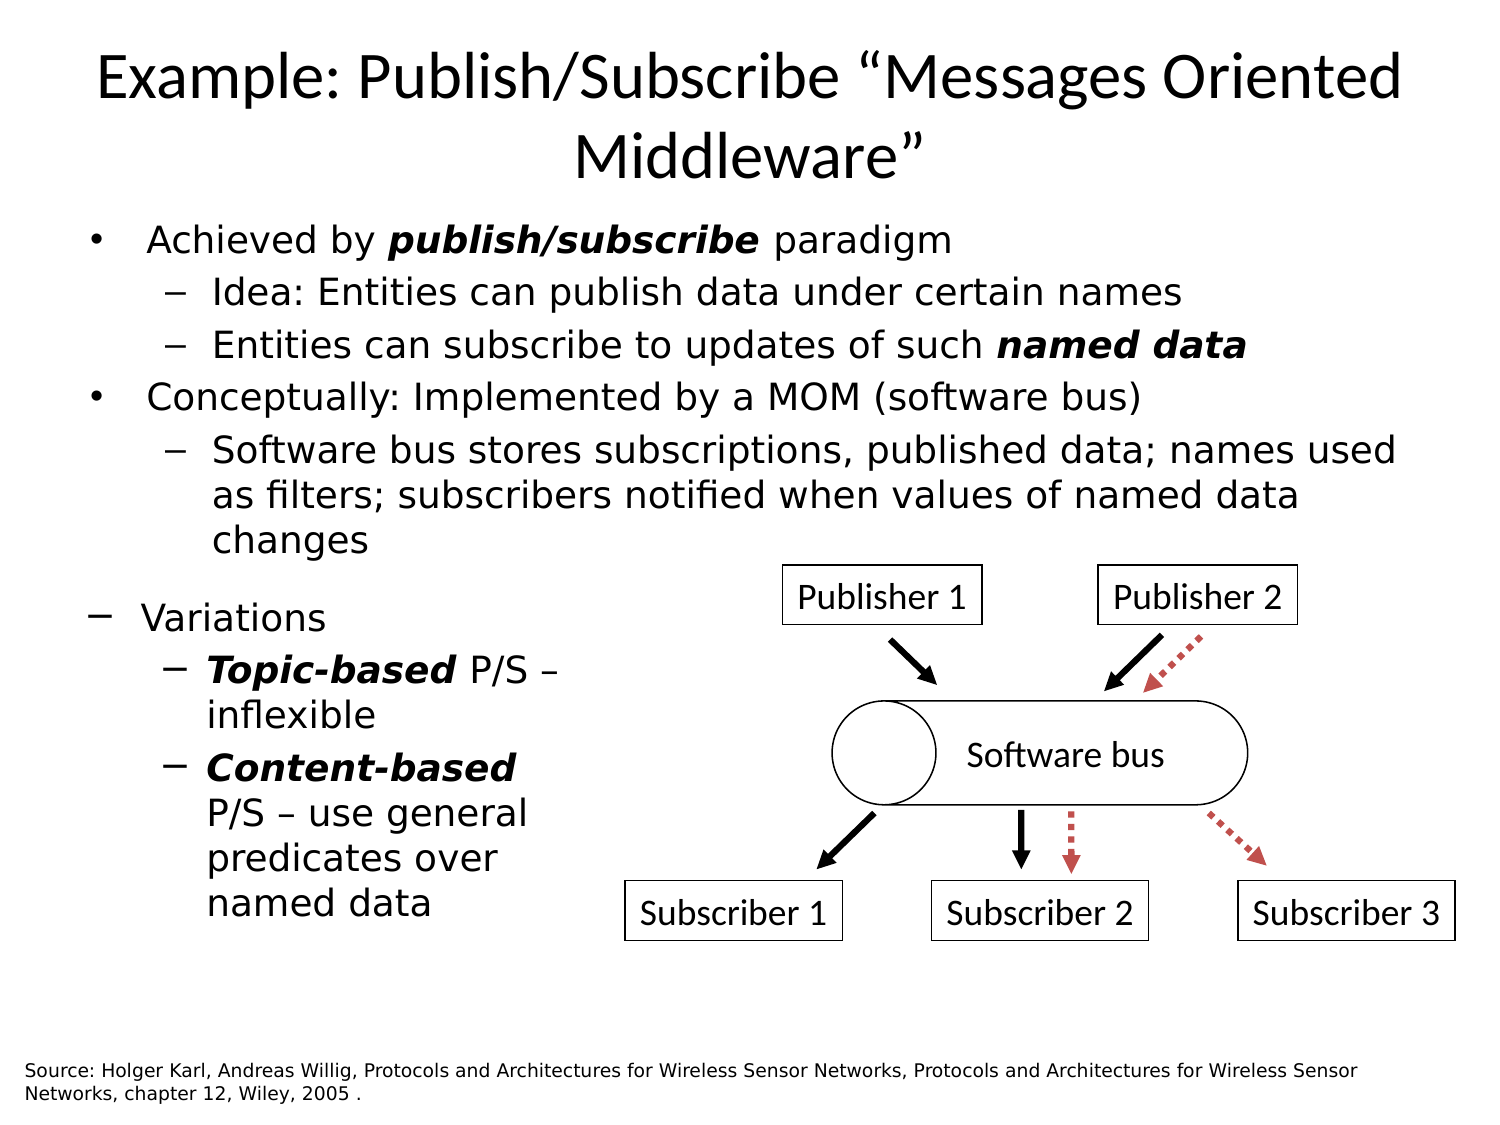

# Example: Publish/Subscribe “Messages Oriented Middleware”
Achieved by publish/subscribe paradigm
Idea: Entities can publish data under certain names
Entities can subscribe to updates of such named data
Conceptually: Implemented by a MOM (software bus)
Software bus stores subscriptions, published data; names used as filters; subscribers notified when values of named data changes

Software bus
Publisher 1
Publisher 2

Subscriber 1
Subscriber 2
Subscriber 3
Variations
Topic-based P/S – inflexible
Content-based P/S – use general predicates over named data
Source: Holger Karl, Andreas Willig, Protocols and Architectures for Wireless Sensor Networks, Protocols and Architectures for Wireless Sensor Networks, chapter 12, Wiley, 2005 .